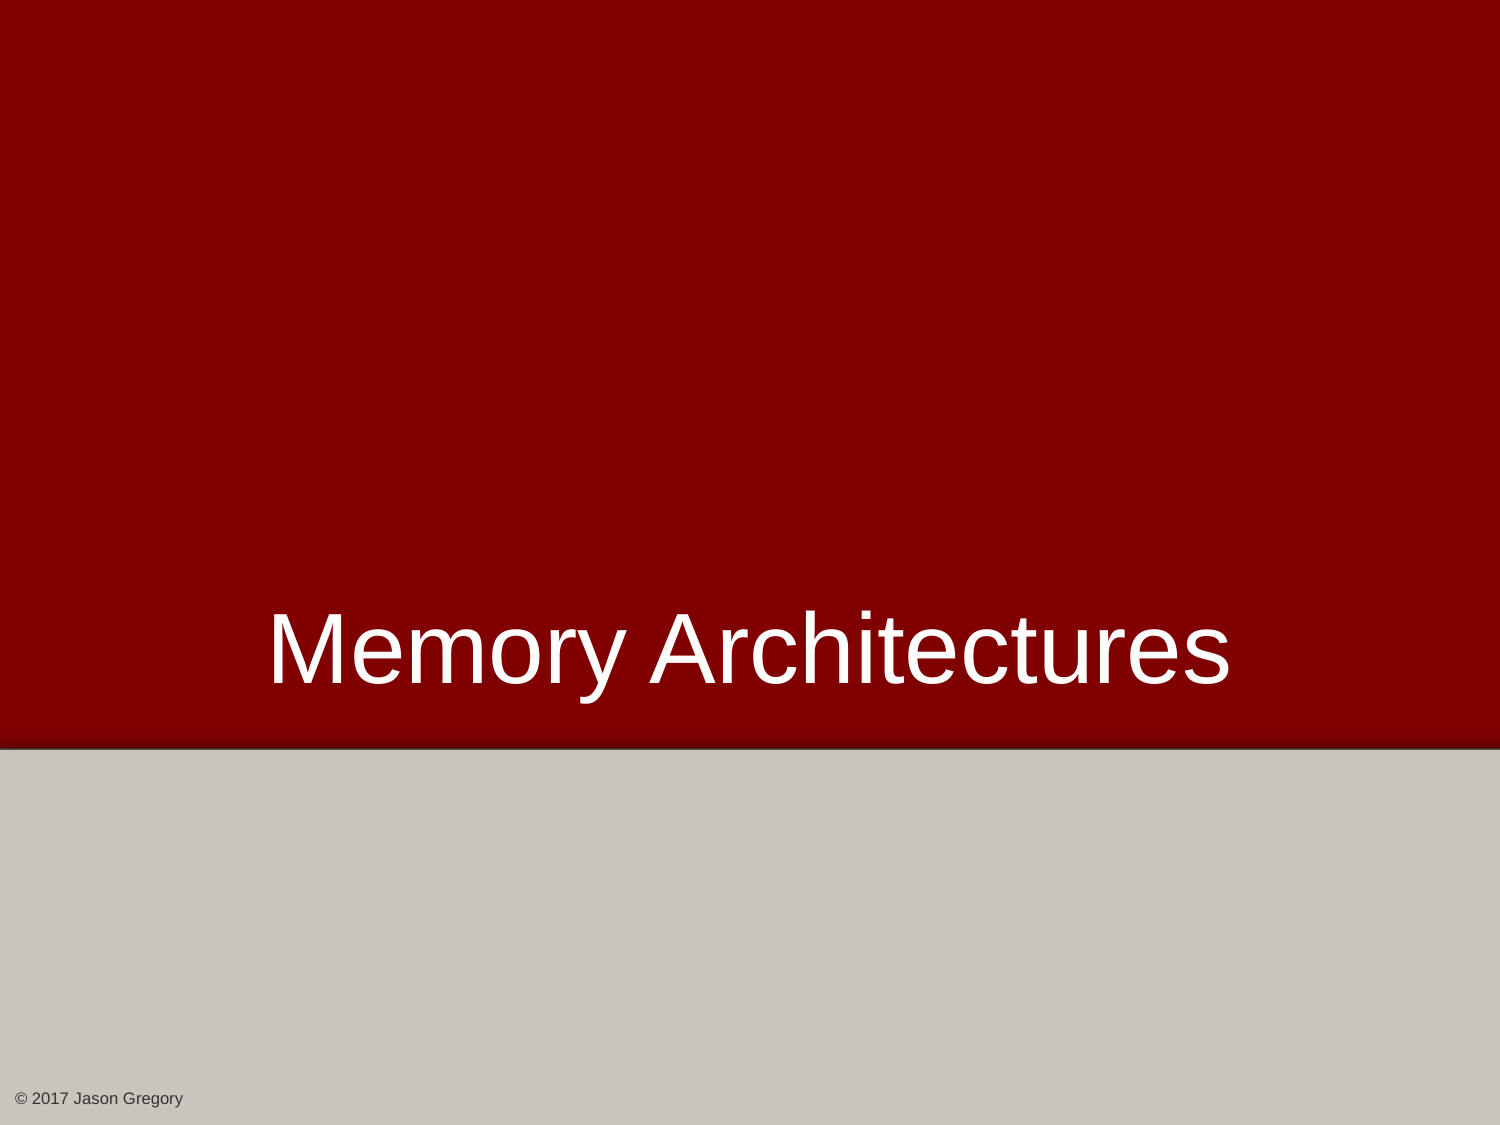

# Memory Architectures

© 2017 Jason Gregory